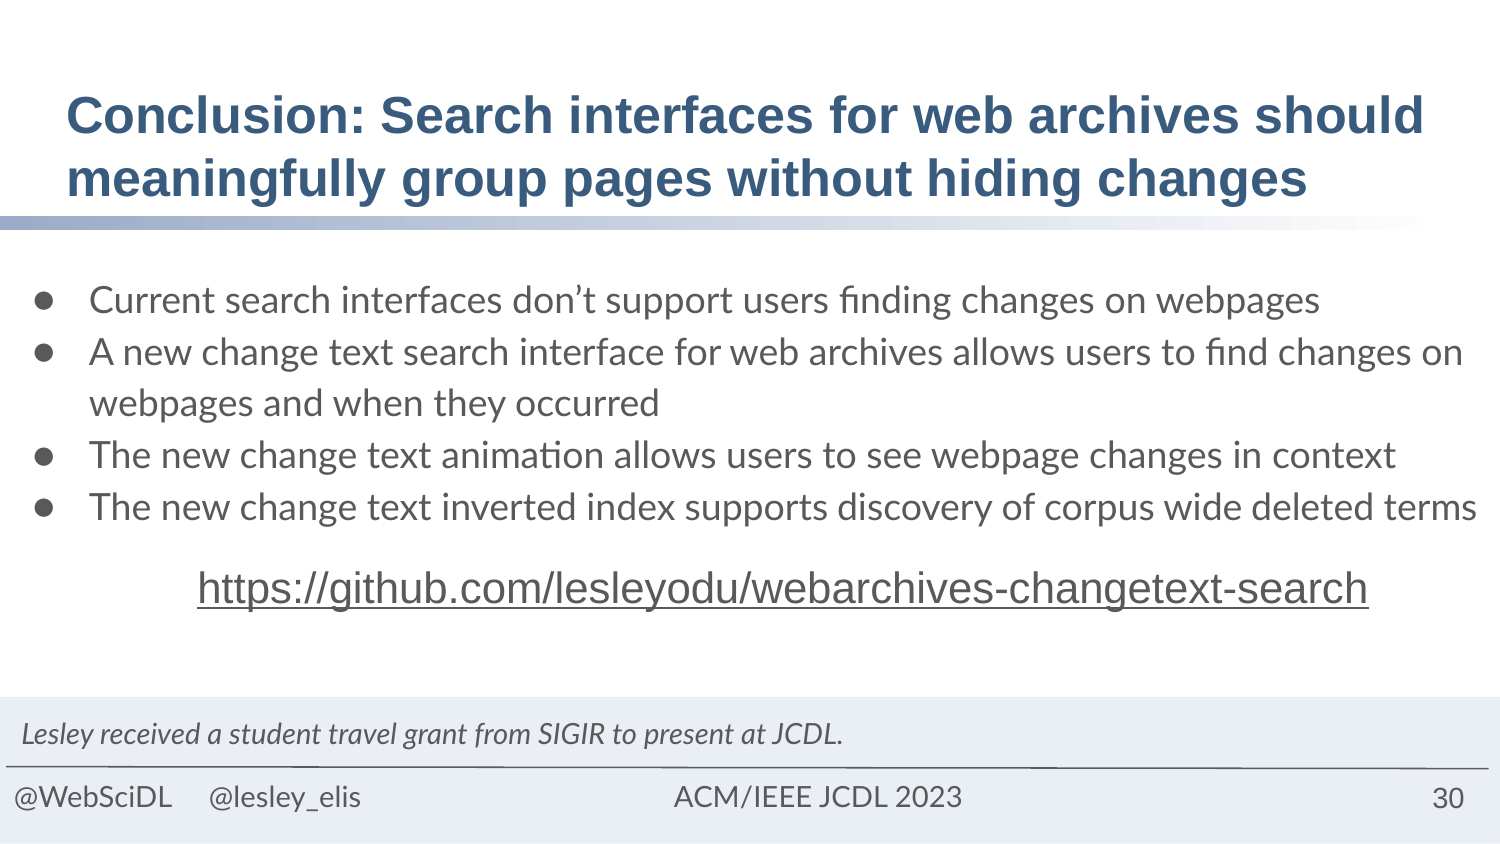

# Conclusion: Search interfaces for web archives should meaningfully group pages without hiding changes
Current search interfaces don’t support users finding changes on webpages
A new change text search interface for web archives allows users to find changes on webpages and when they occurred
The new change text animation allows users to see webpage changes in context
The new change text inverted index supports discovery of corpus wide deleted terms

https://github.com/lesleyodu/webarchives-changetext-search

Lesley received a student travel grant from SIGIR to present at JCDL.
@WebSciDL     @lesley_elis                                          ACM/IEEE JCDL 2023
30